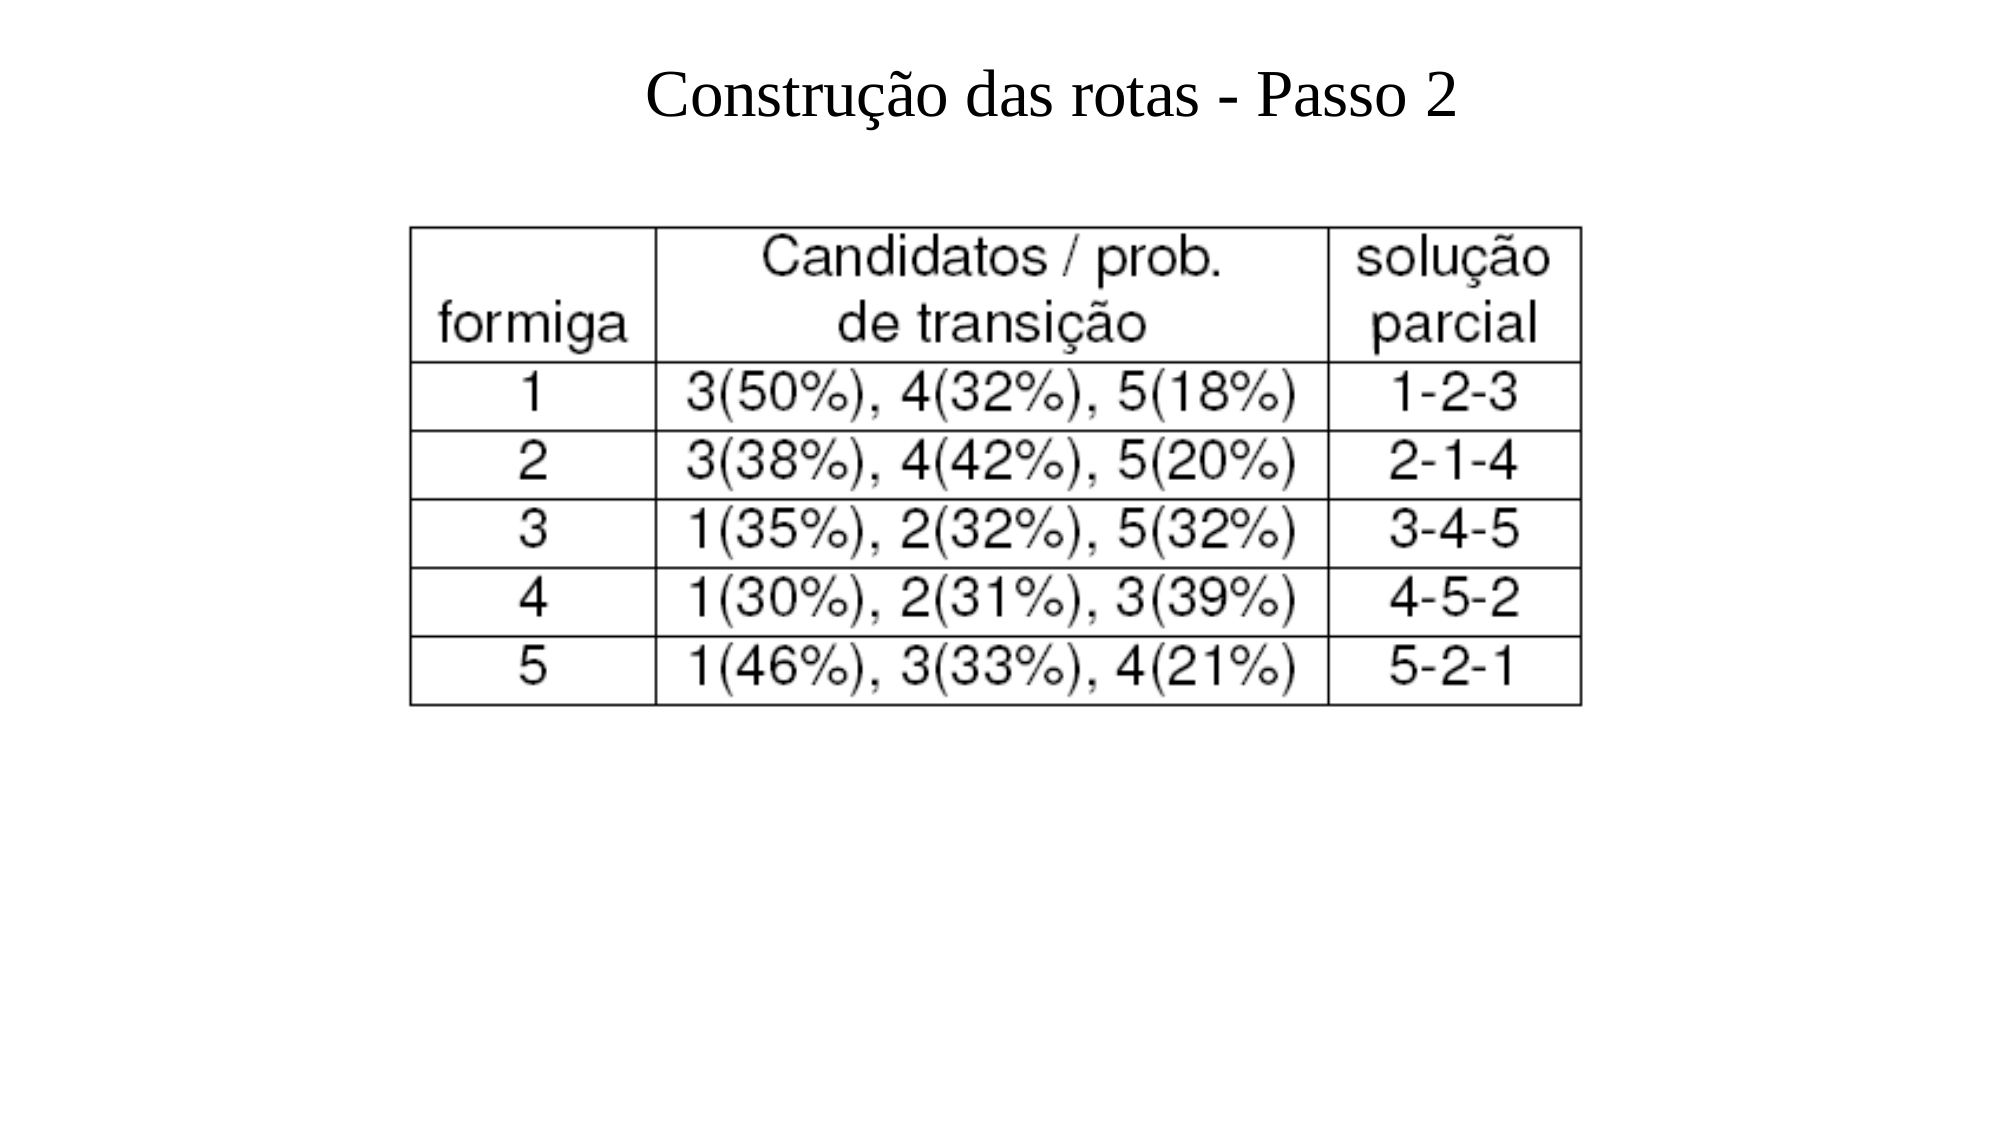

# Construção das rotas - Passo 2